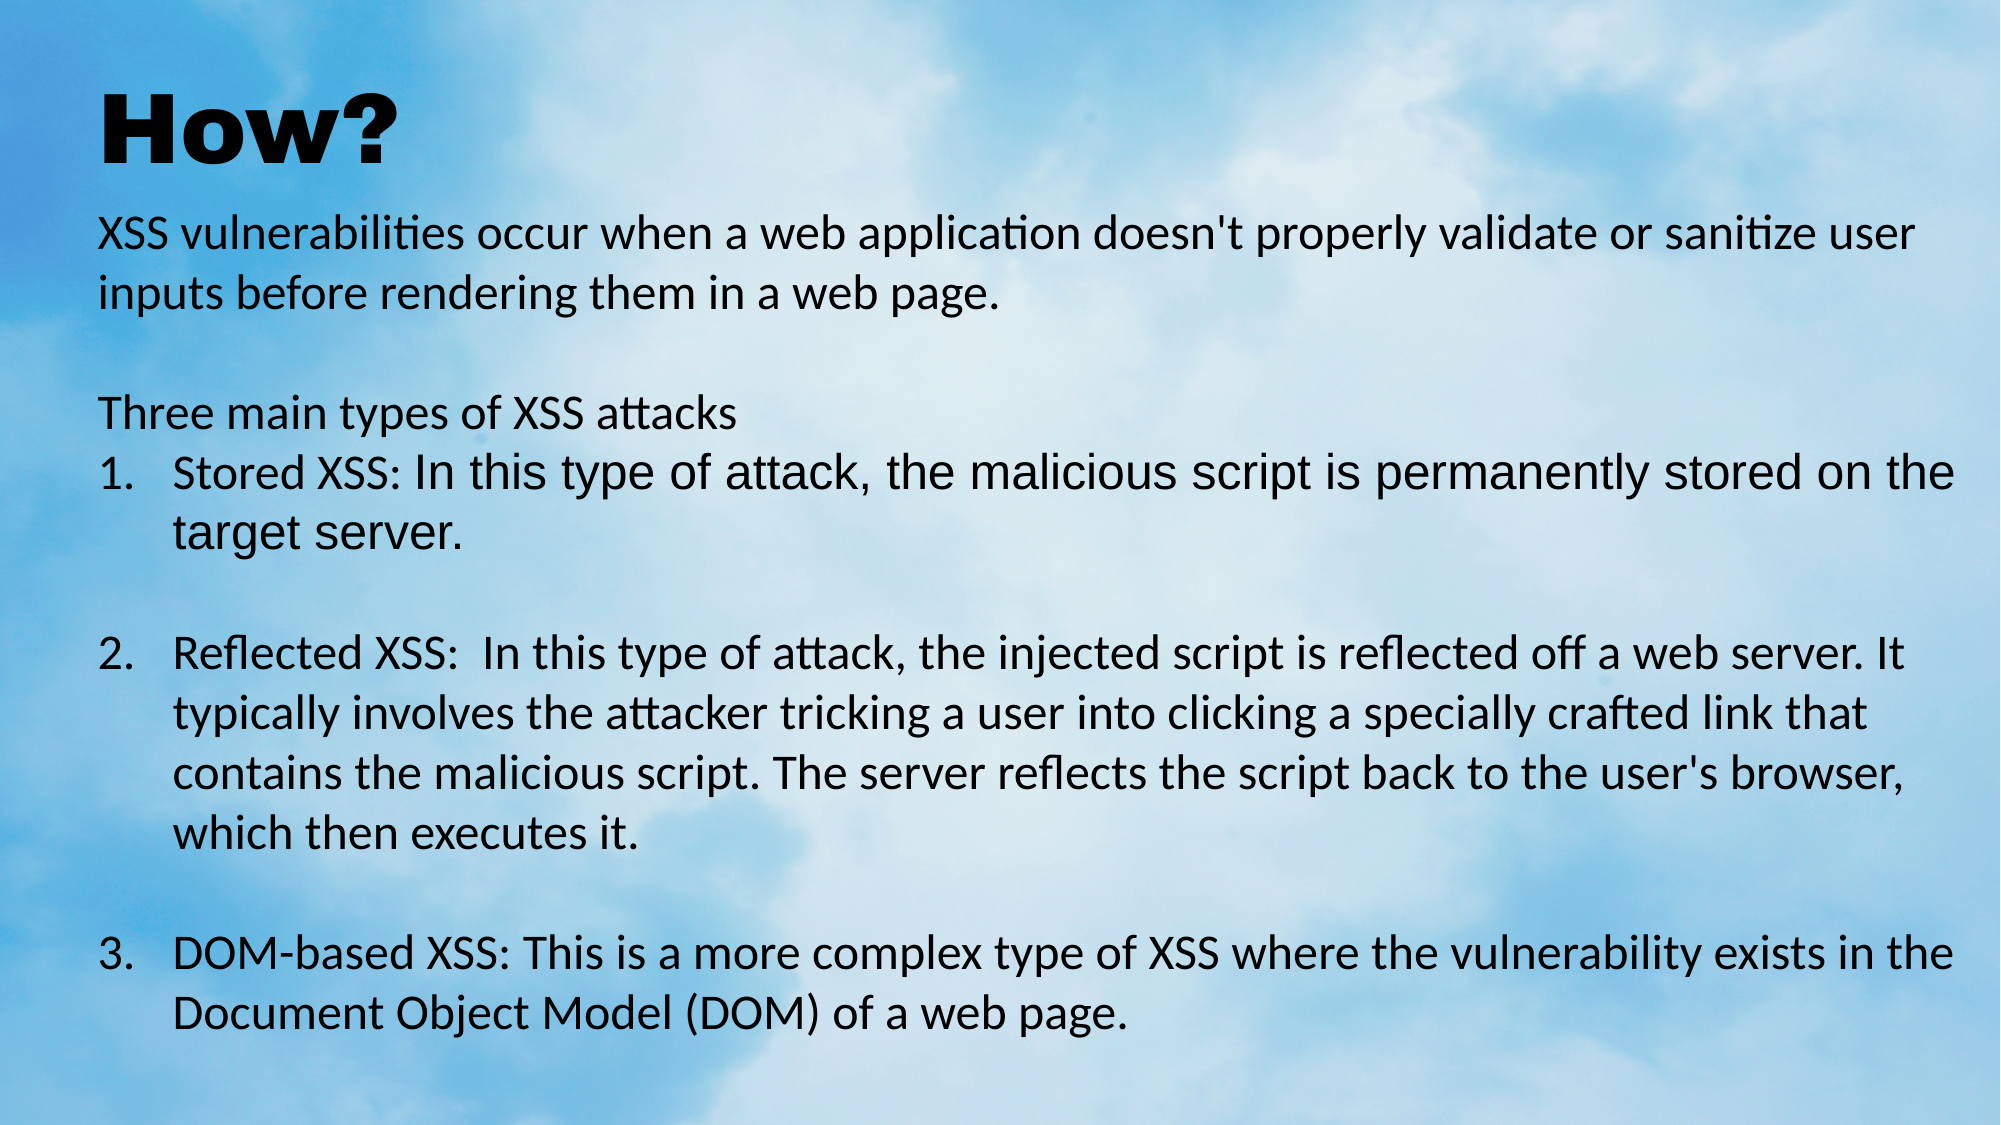

How?
XSS vulnerabilities occur when a web application doesn't properly validate or sanitize user inputs before rendering them in a web page.

Three main types of XSS attacks
Stored XSS: In this type of attack, the malicious script is permanently stored on the target server.

Reflected XSS:  In this type of attack, the injected script is reflected off a web server. It typically involves the attacker tricking a user into clicking a specially crafted link that contains the malicious script. The server reflects the script back to the user's browser, which then executes it.

DOM-based XSS: This is a more complex type of XSS where the vulnerability exists in the Document Object Model (DOM) of a web page.